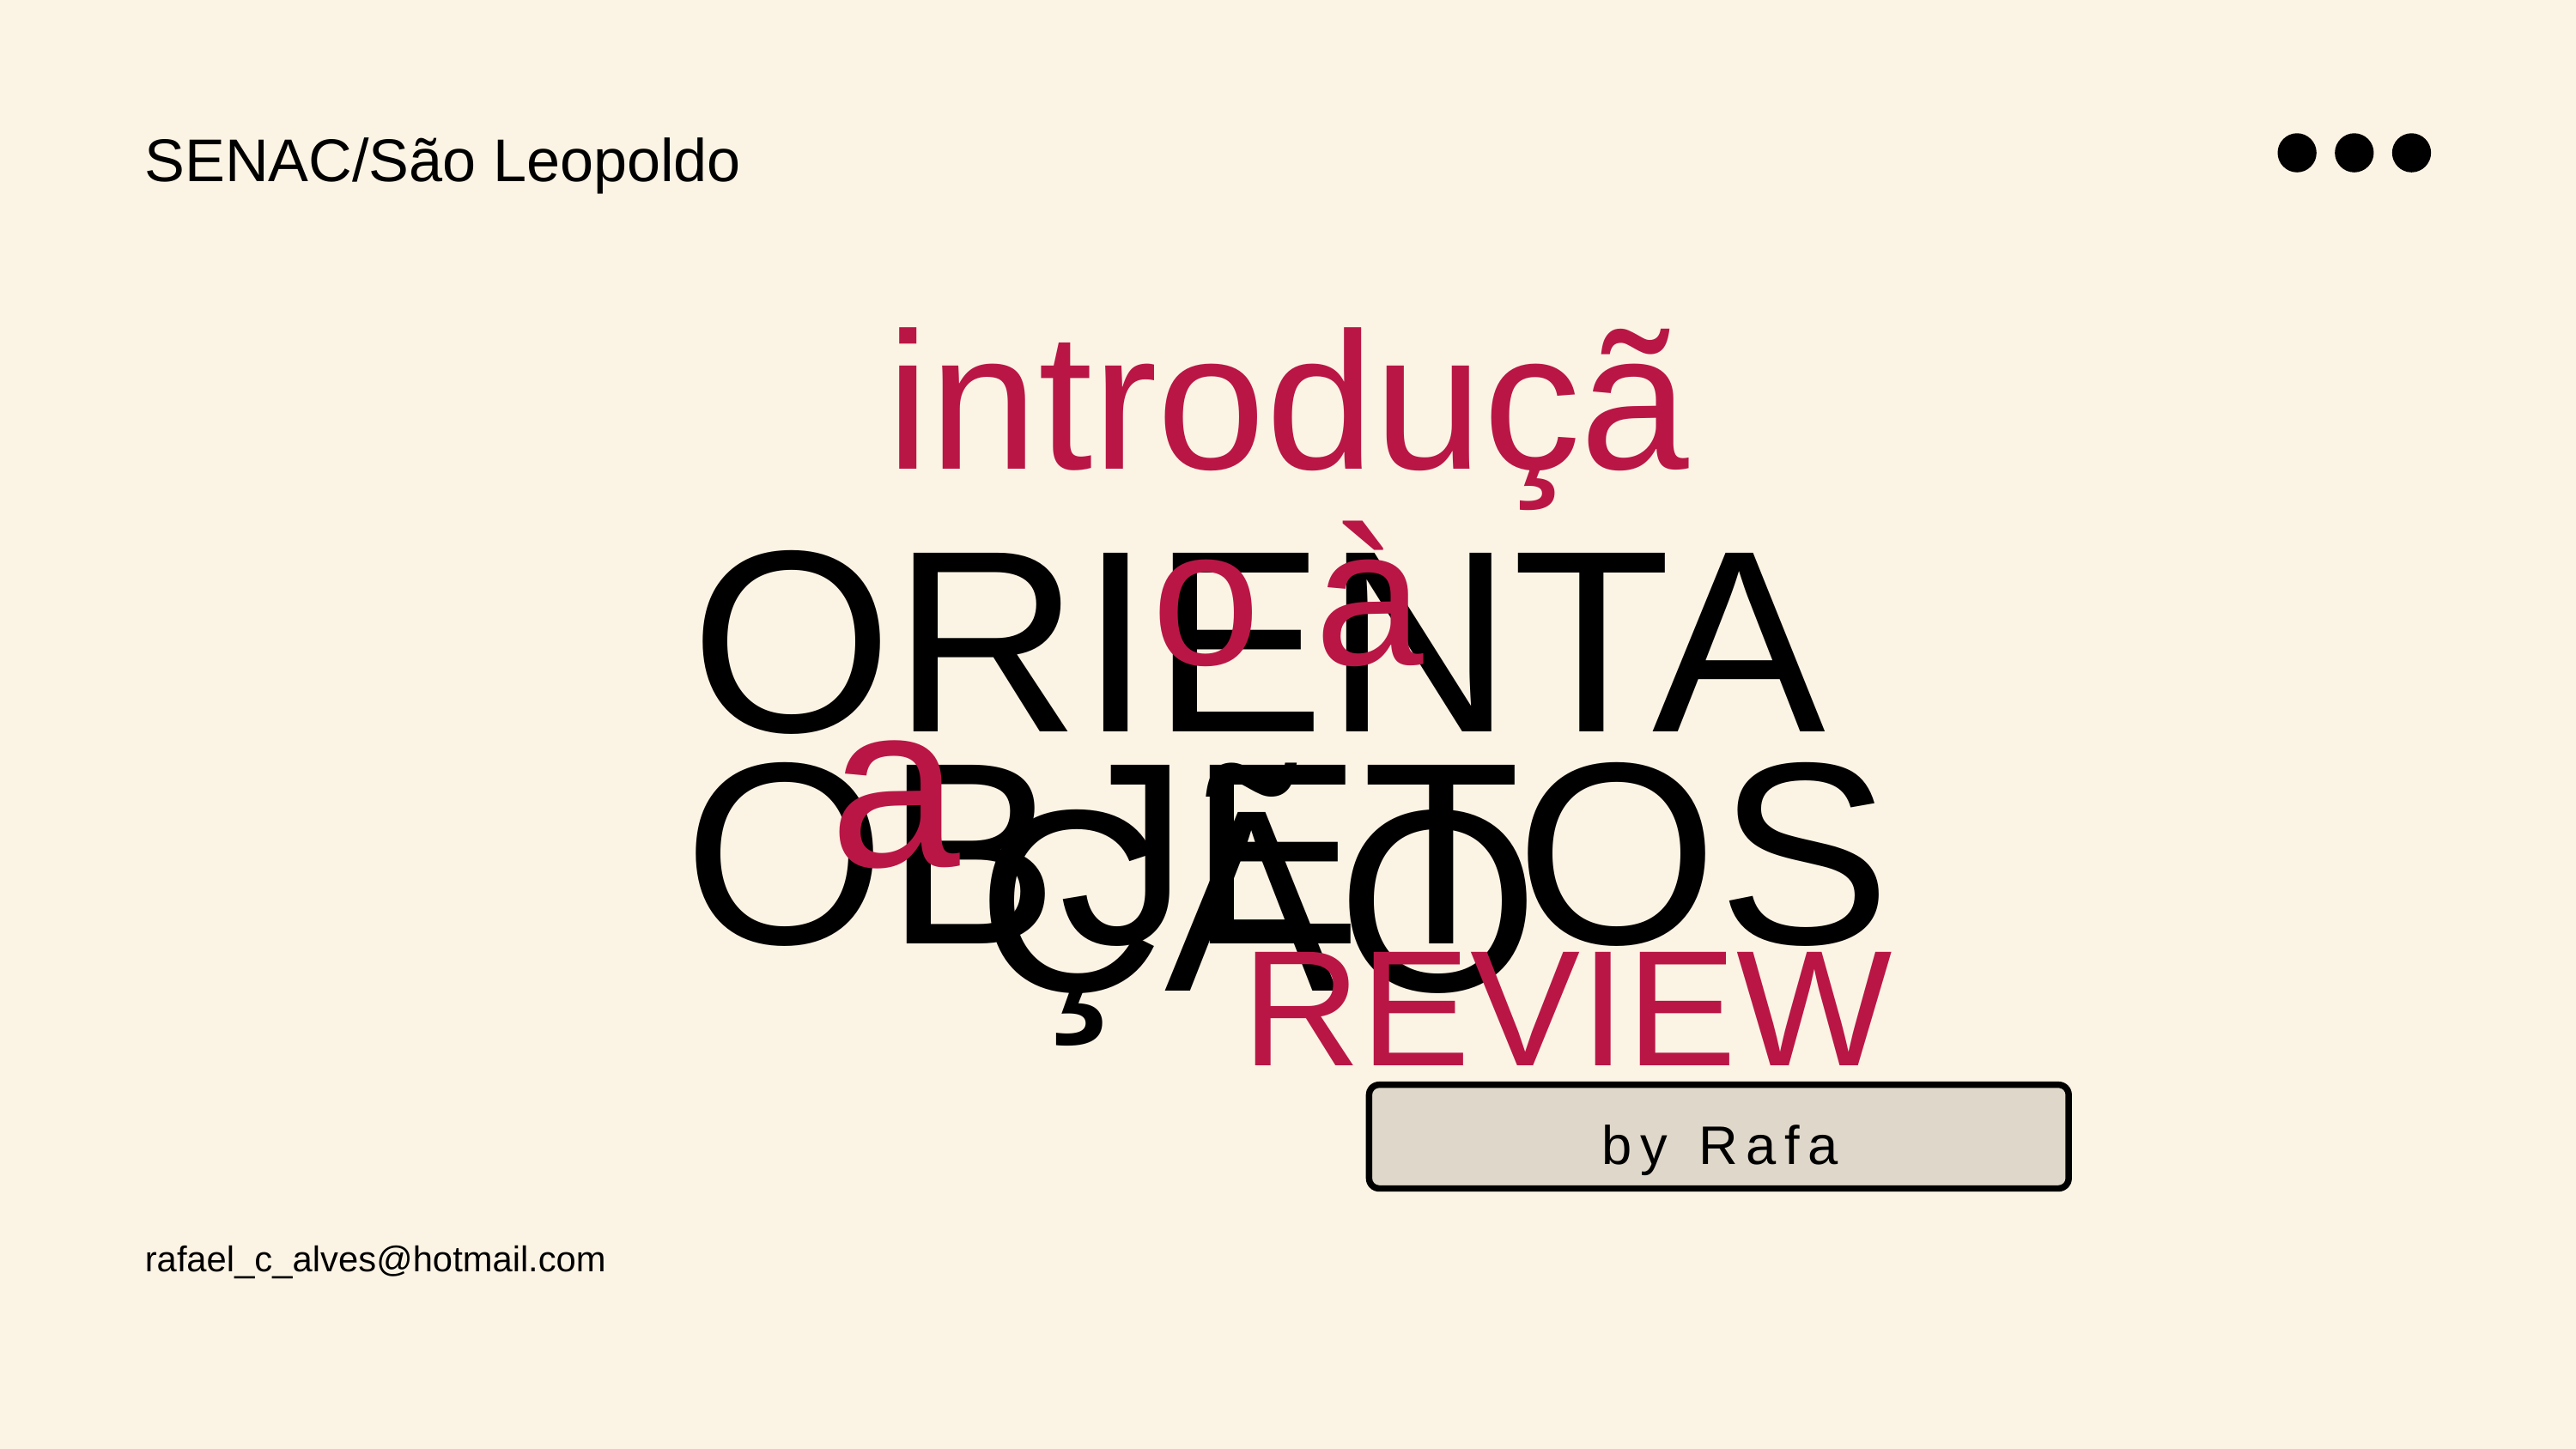

SENAC/São Leopoldo

introdução à
ORIENTAÇÃO
a
OBJETOS
REVIEW

by Rafa
rafael_c_alves@hotmail.com